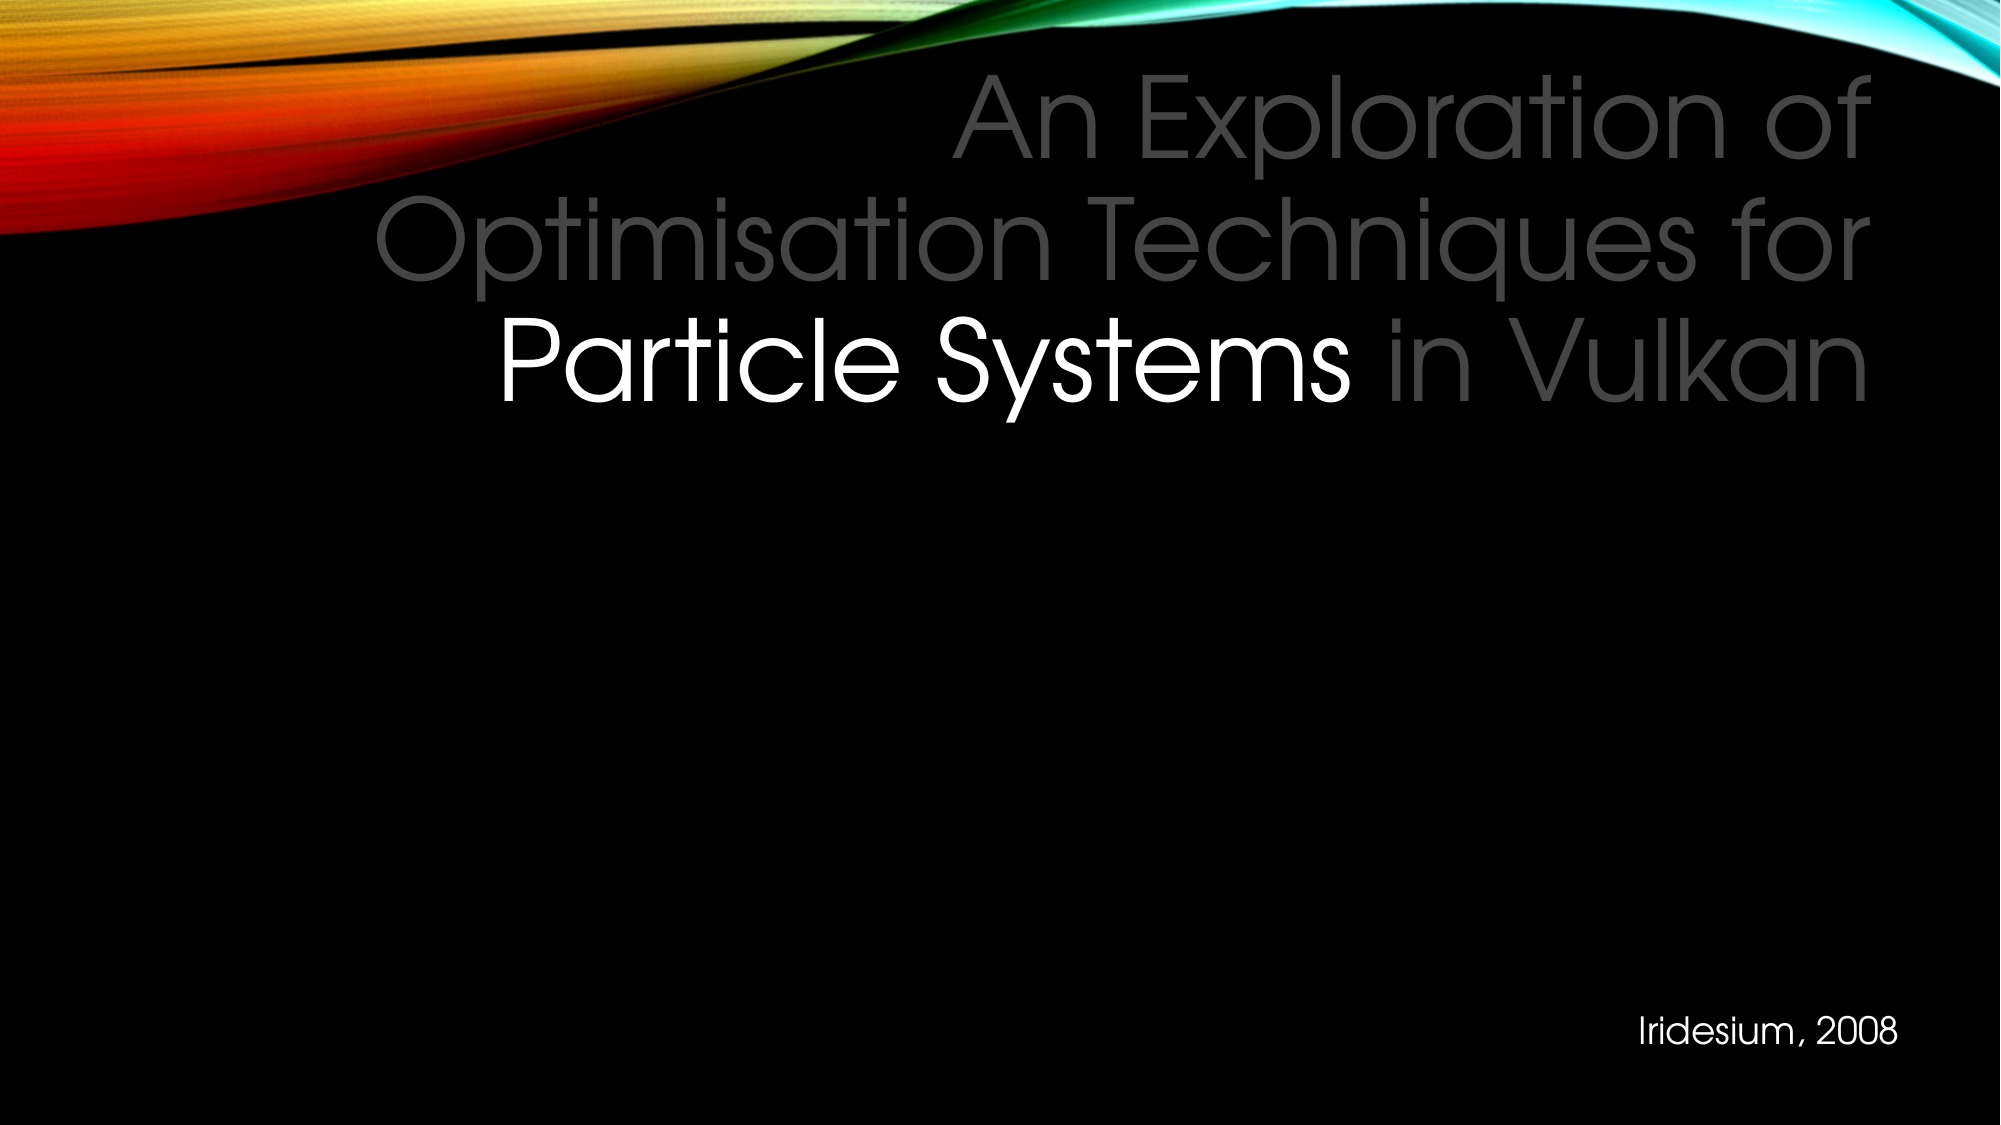

An Exploration of Optimisation Techniques for Particle Systems in Vulkan
Iridesium, 2008